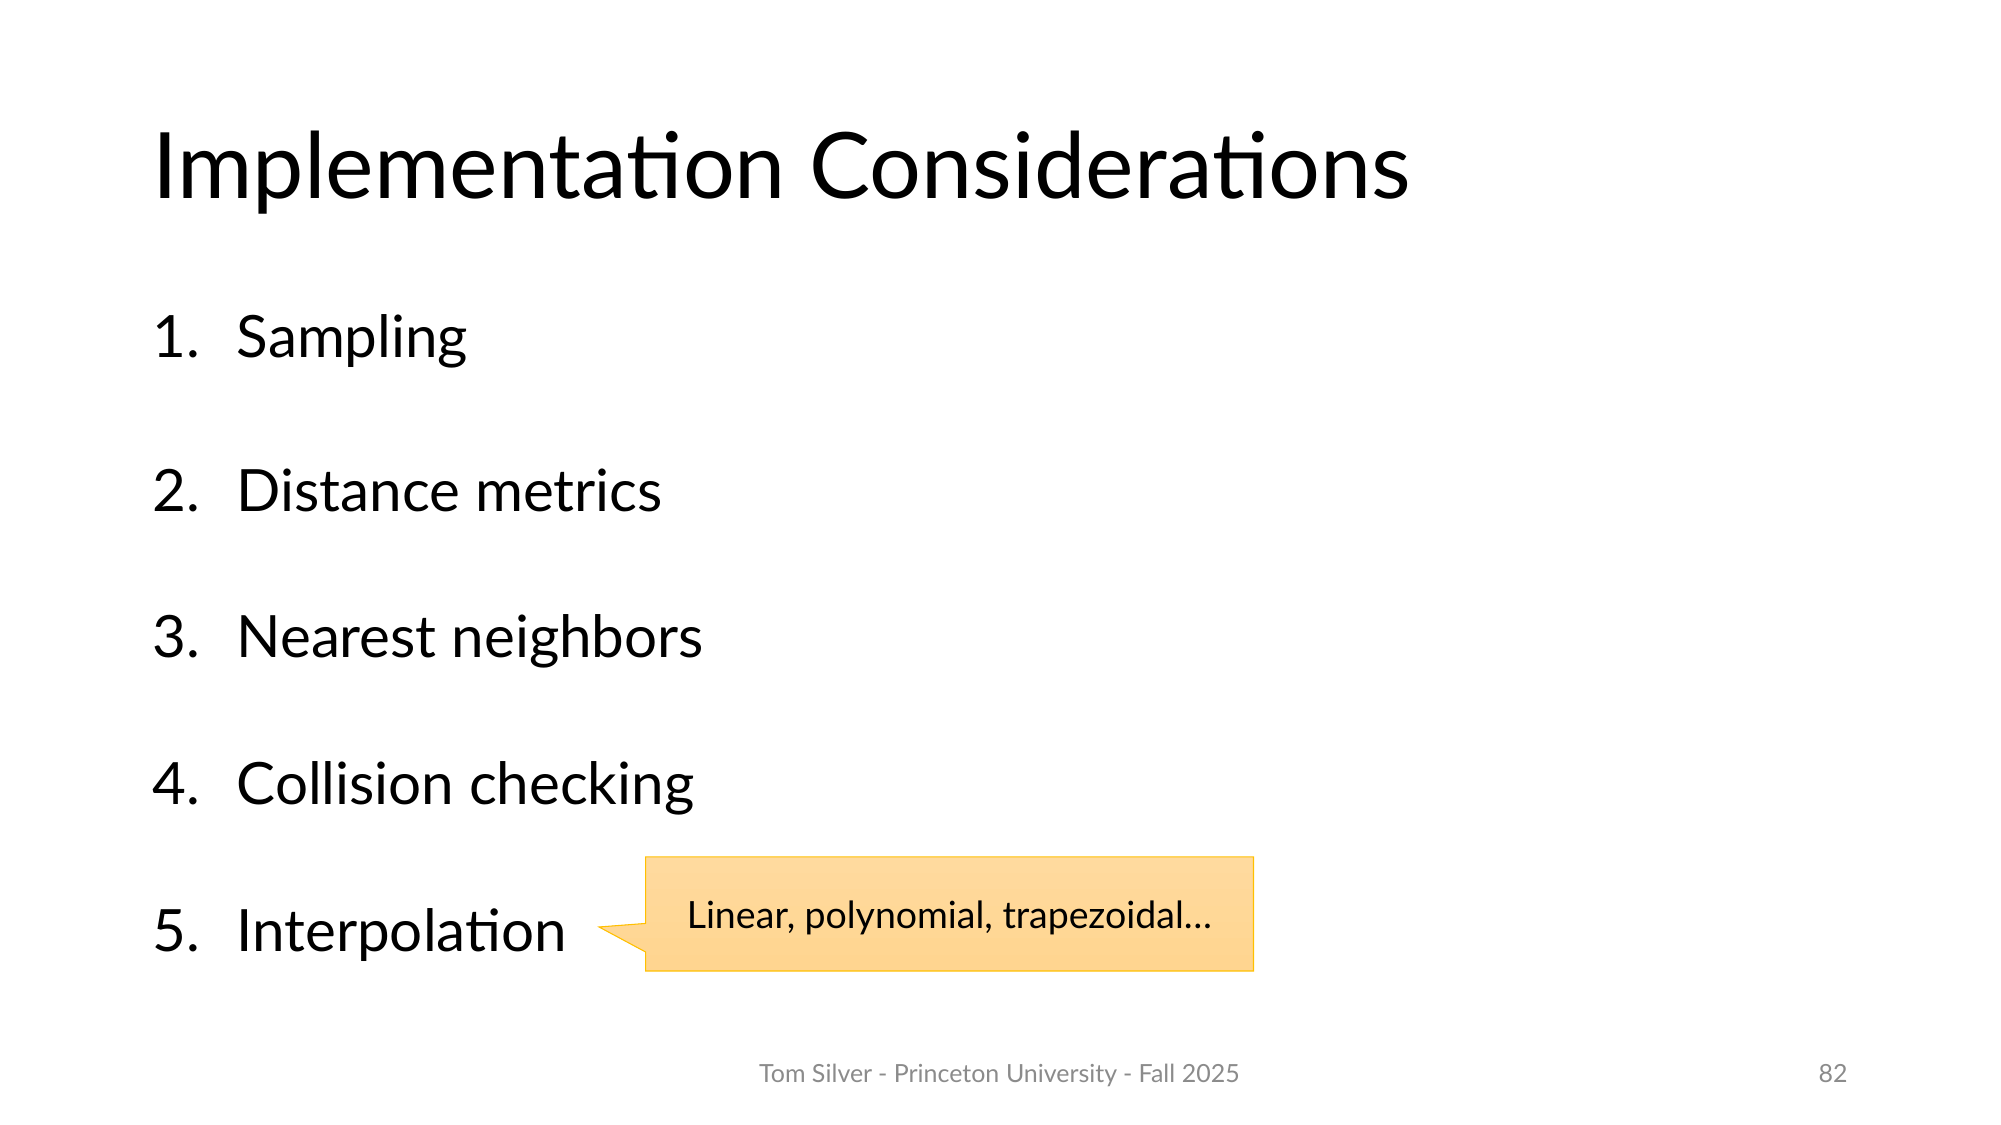

# Implementation Considerations
Sampling
Distance metrics
Nearest neighbors
Collision checking
Interpolation
Linear, polynomial, trapezoidal…
Tom Silver - Princeton University - Fall 2025
82